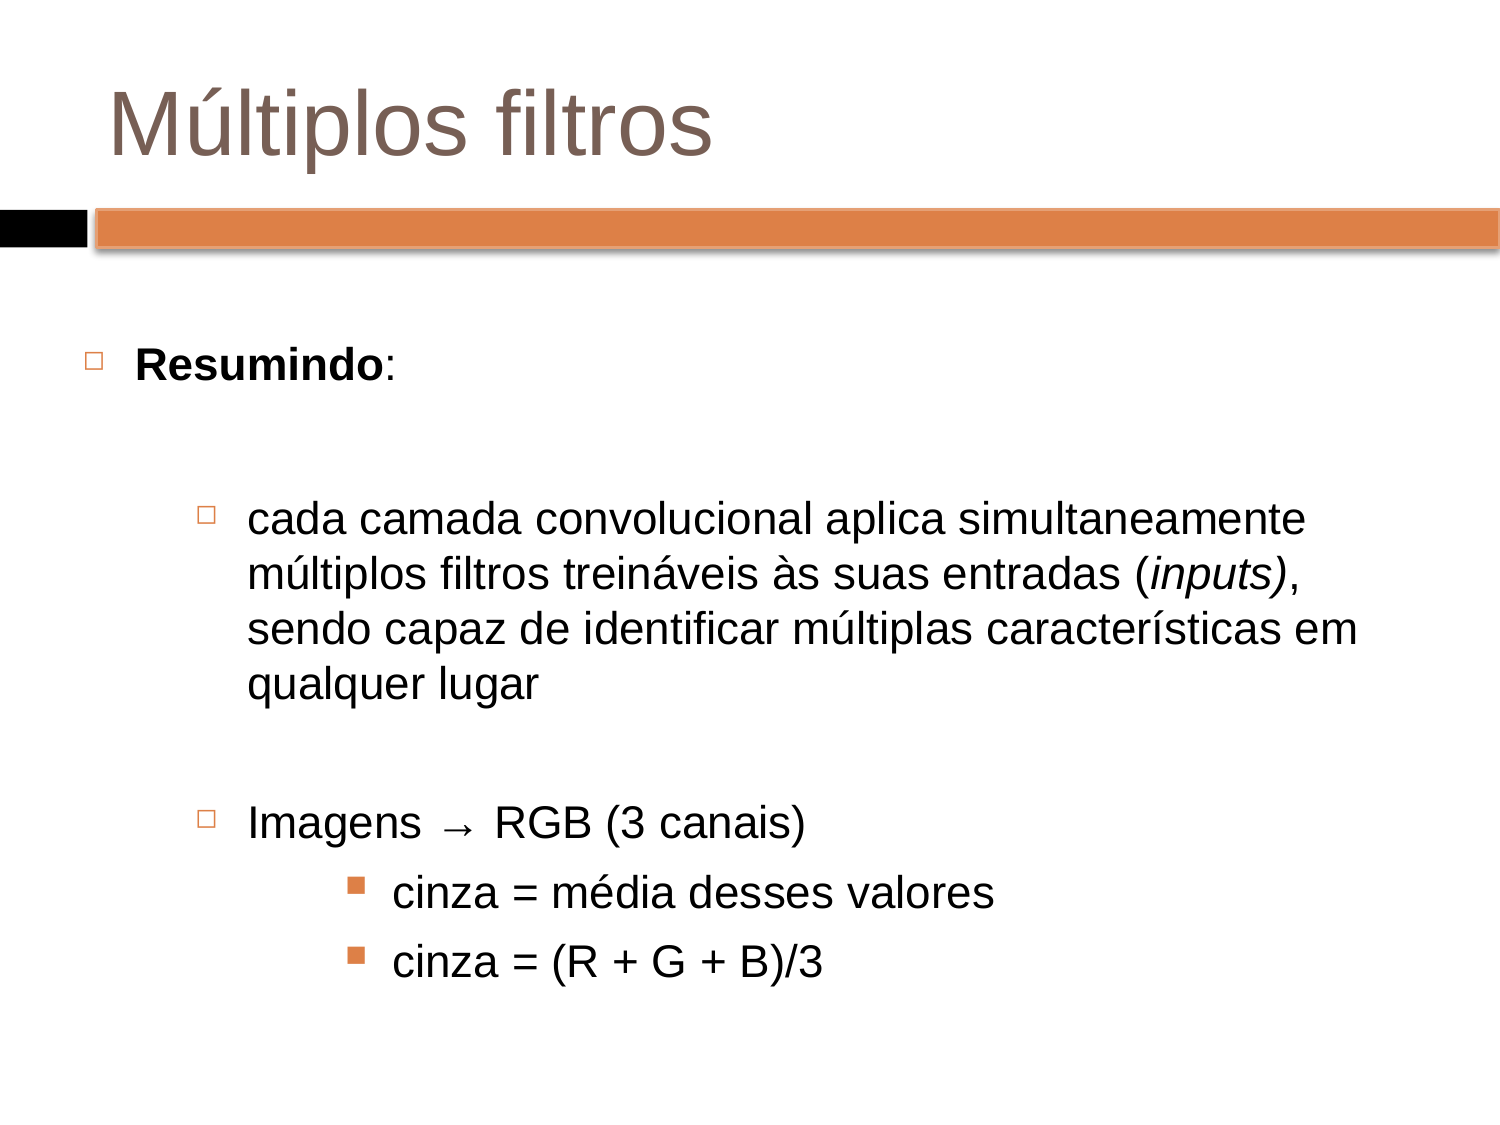

# Múltiplos filtros

Resumindo:

cada camada convolucional aplica simultaneamente múltiplos filtros treináveis às suas entradas (inputs), sendo capaz de identificar múltiplas características em qualquer lugar

Imagens → RGB (3 canais)
cinza = média desses valores
cinza = (R + G + B)/3
53